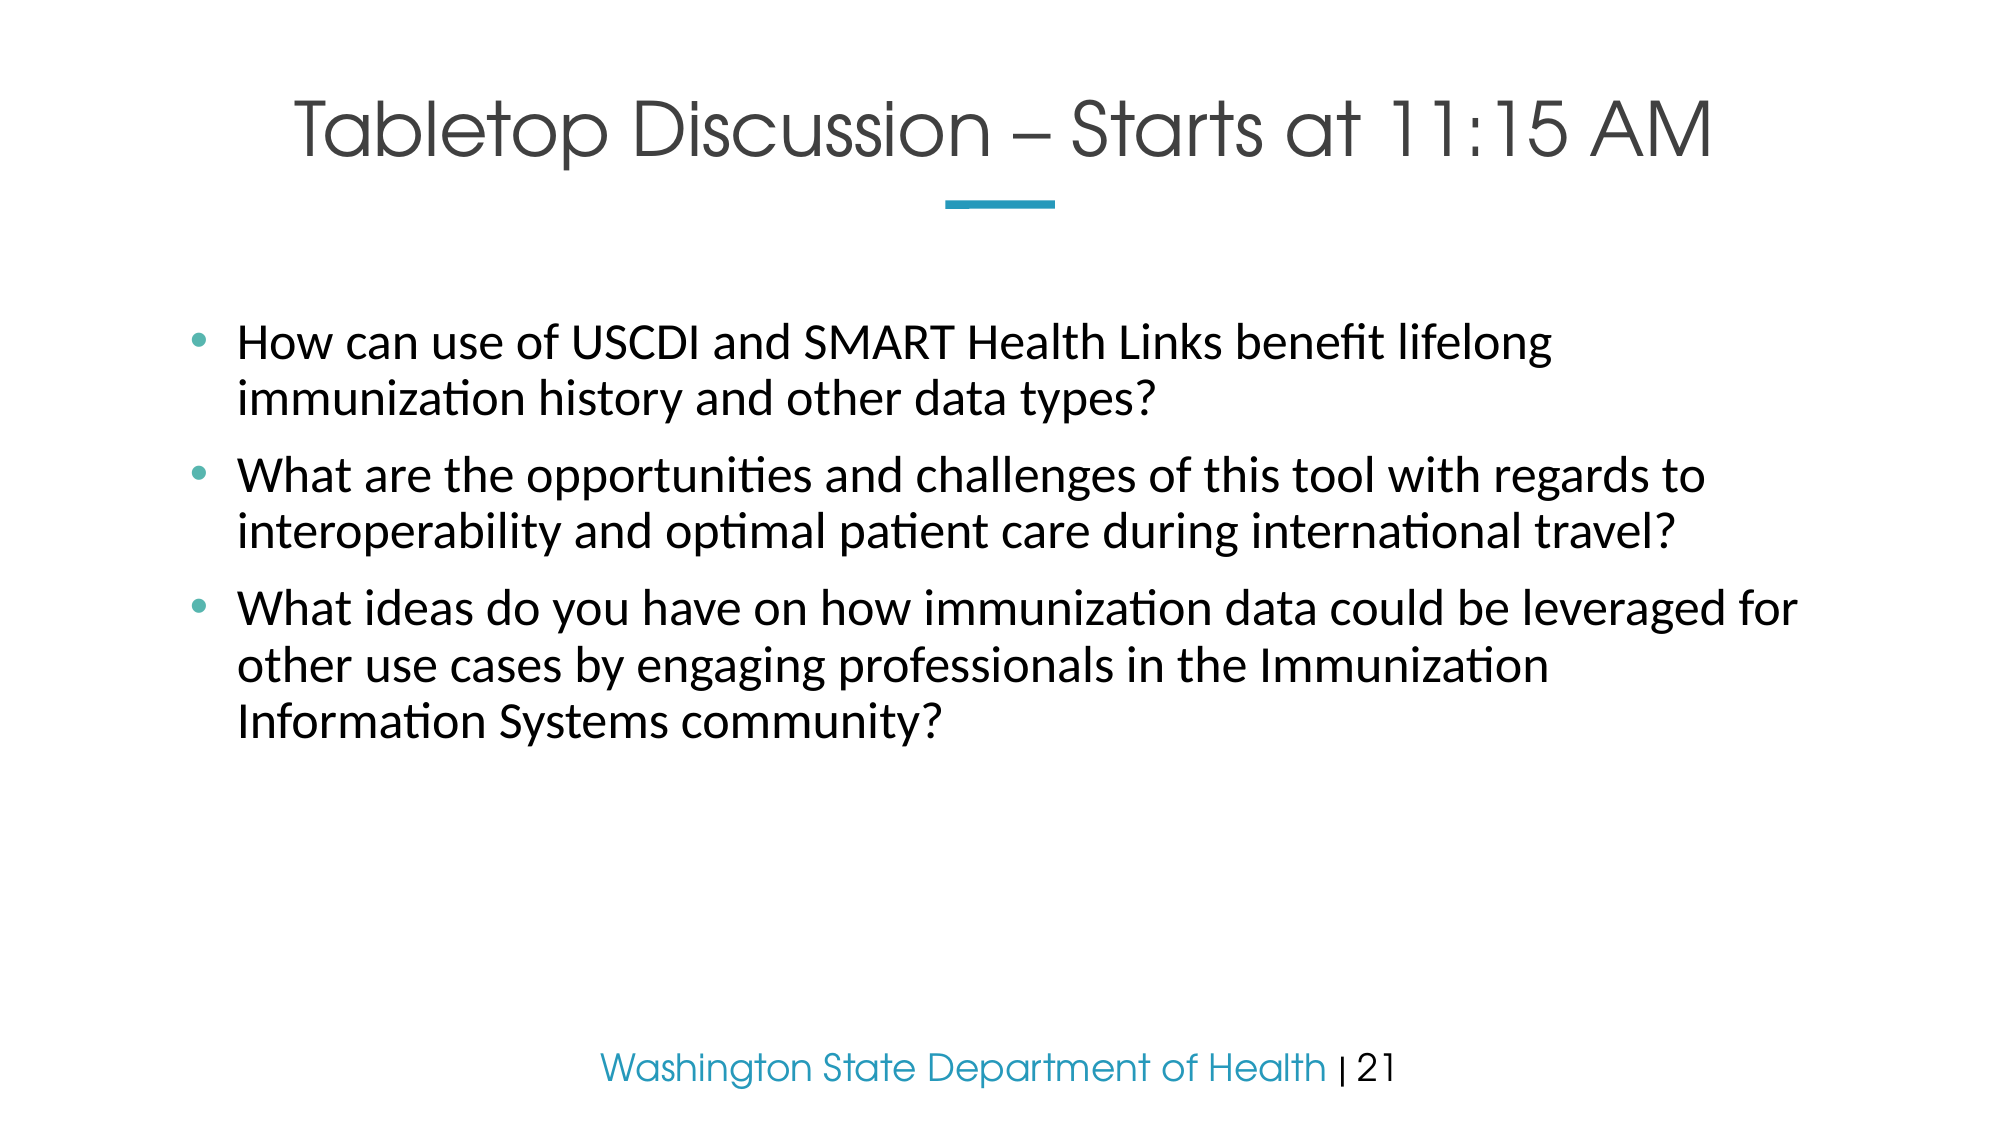

# Tabletop Discussion – Starts at 11:15 AM
How can use of USCDI and SMART Health Links benefit lifelong immunization history and other data types?
What are the opportunities and challenges of this tool with regards to interoperability and optimal patient care during international travel?
What ideas do you have on how immunization data could be leveraged for other use cases by engaging professionals in the Immunization Information Systems community?